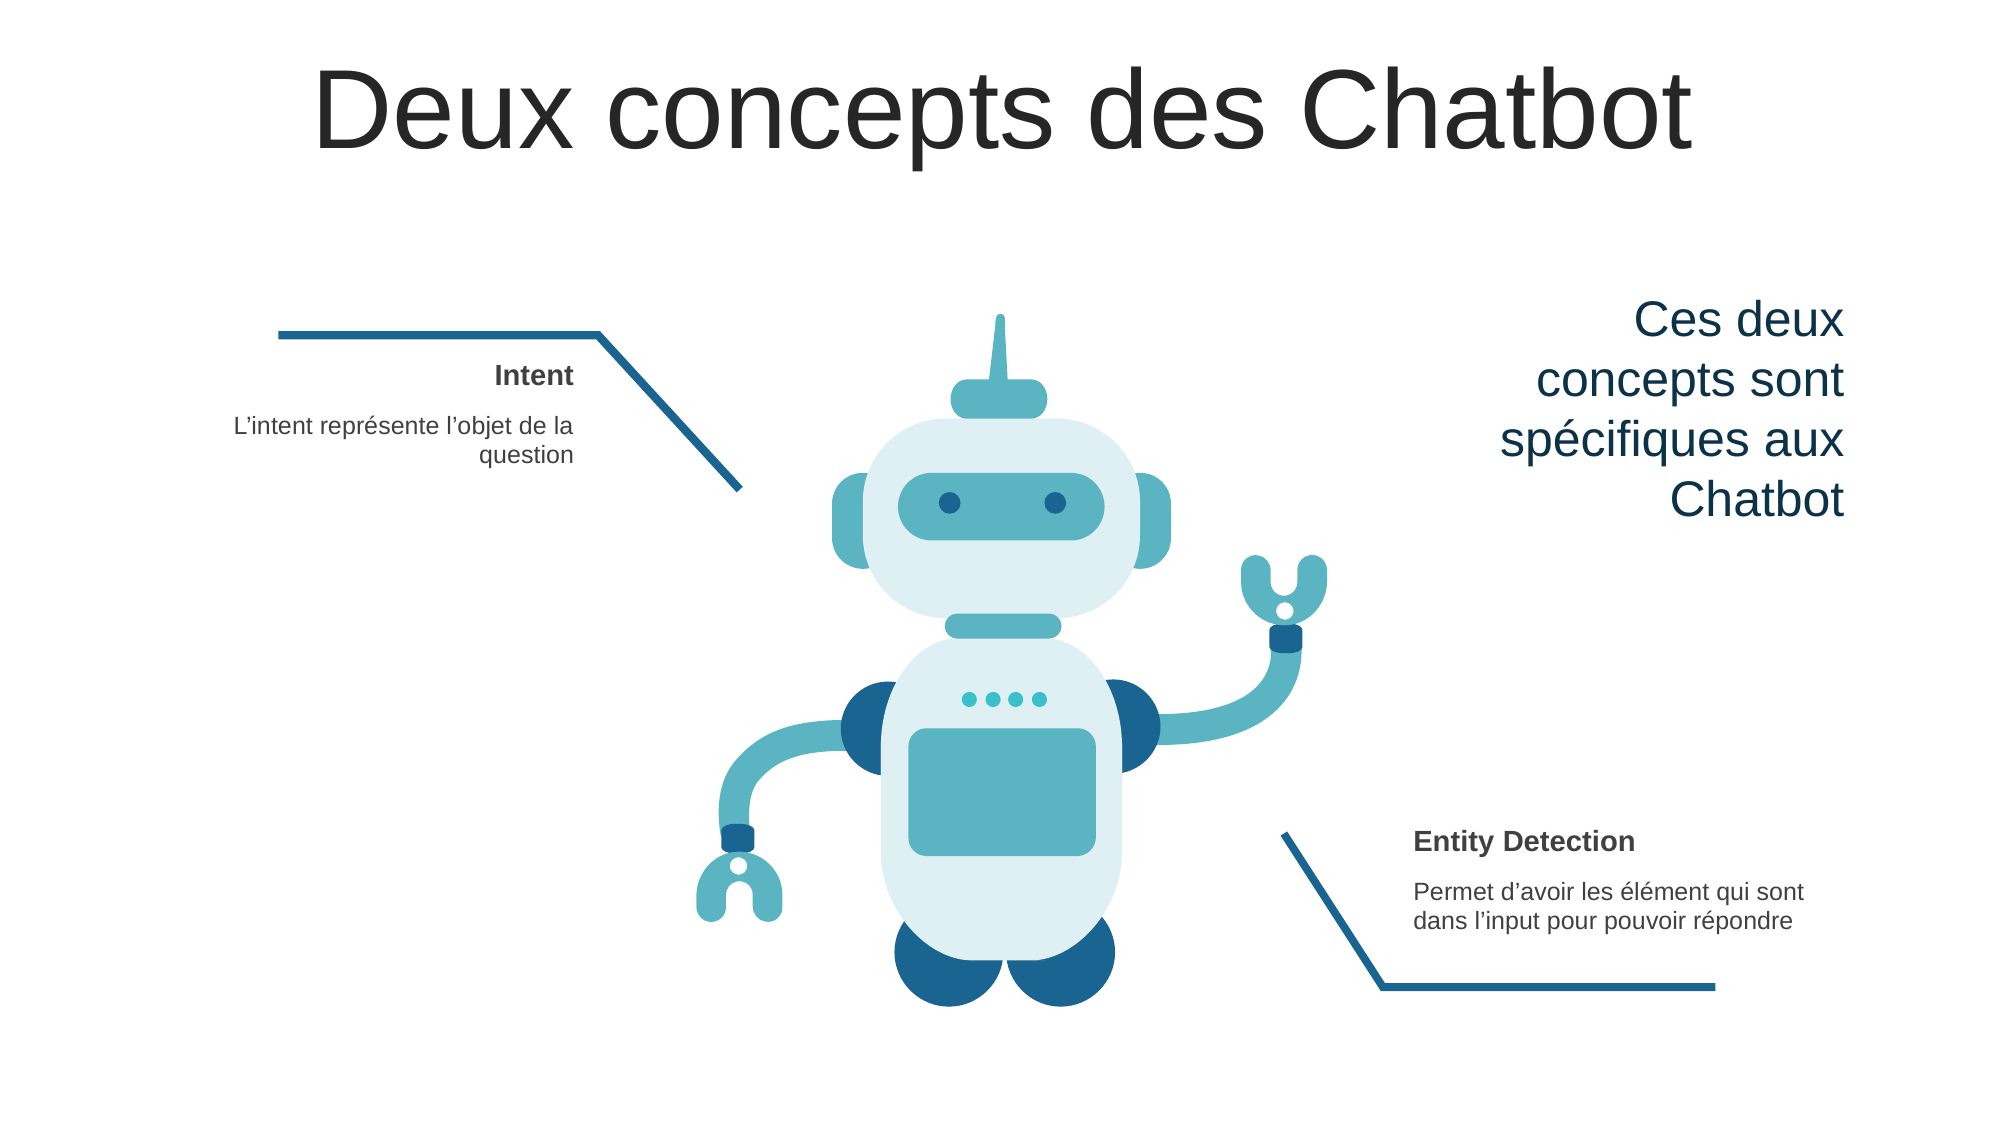

Deux concepts des Chatbot
Ces deux concepts sont spécifiques aux Chatbot

Intent
L’intent représente l’objet de la question
Entity Detection
Permet d’avoir les élément qui sont dans l’input pour pouvoir répondre